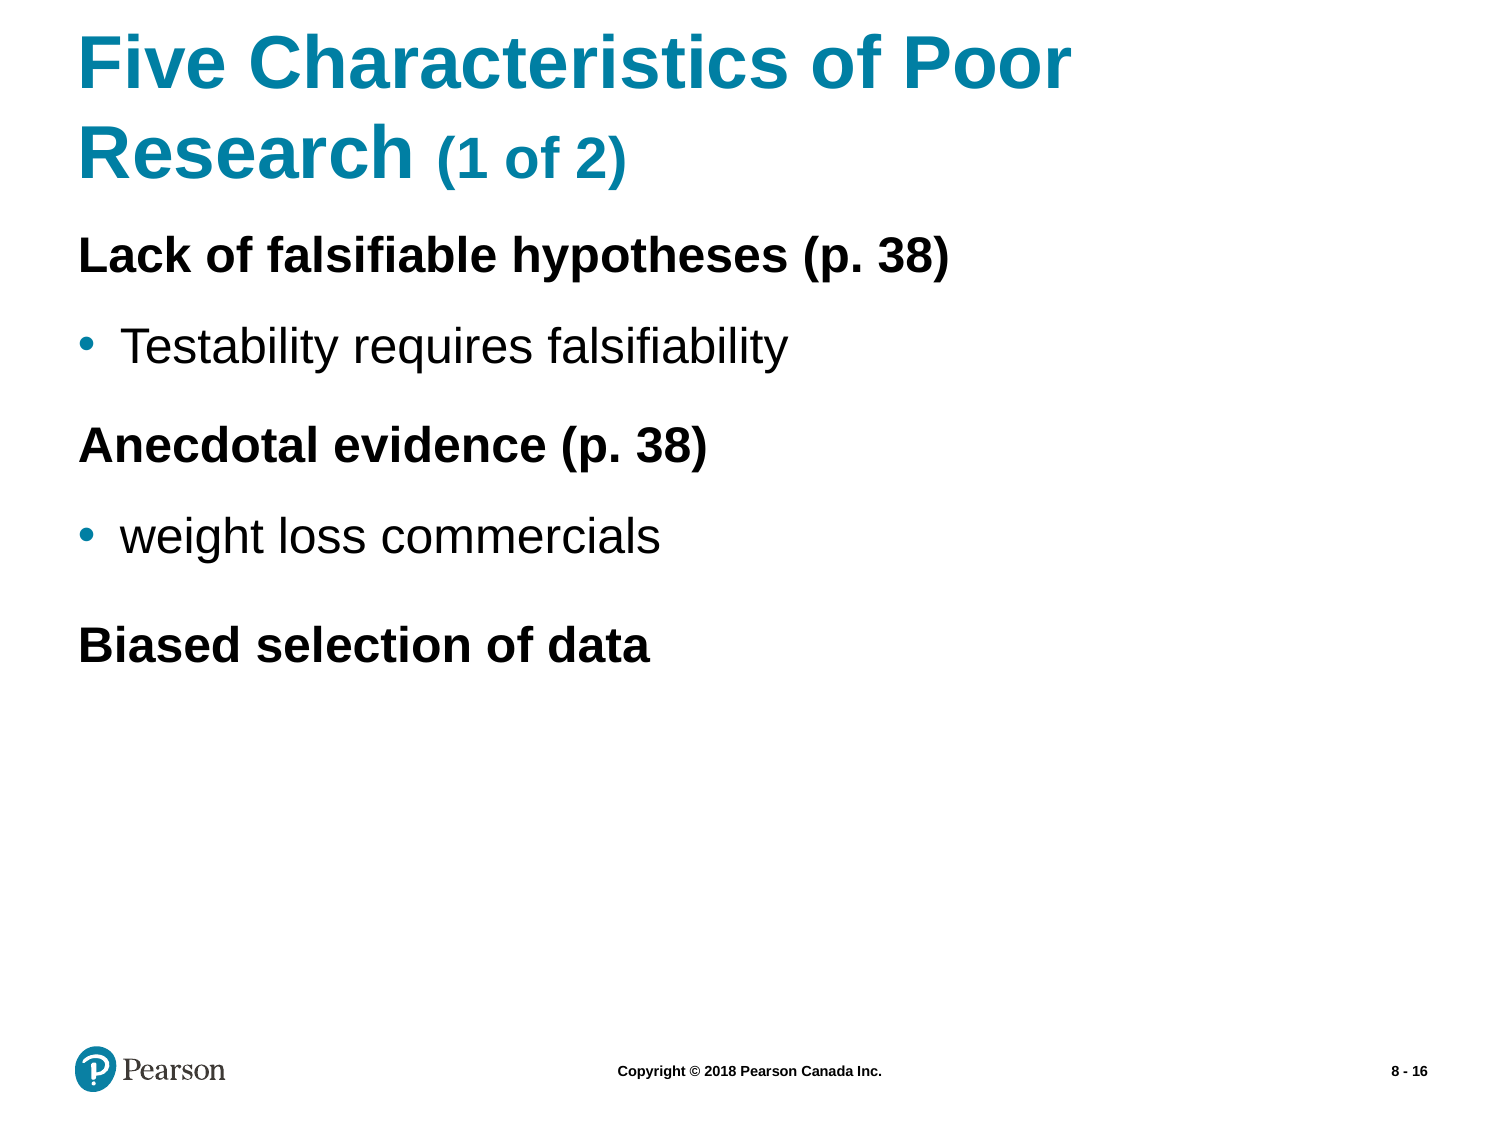

# Five Characteristics of Poor Research (1 of 2)
Lack of falsifiable hypotheses (p. 38)
Testability requires falsifiability
Anecdotal evidence (p. 38)
weight loss commercials
Biased selection of data